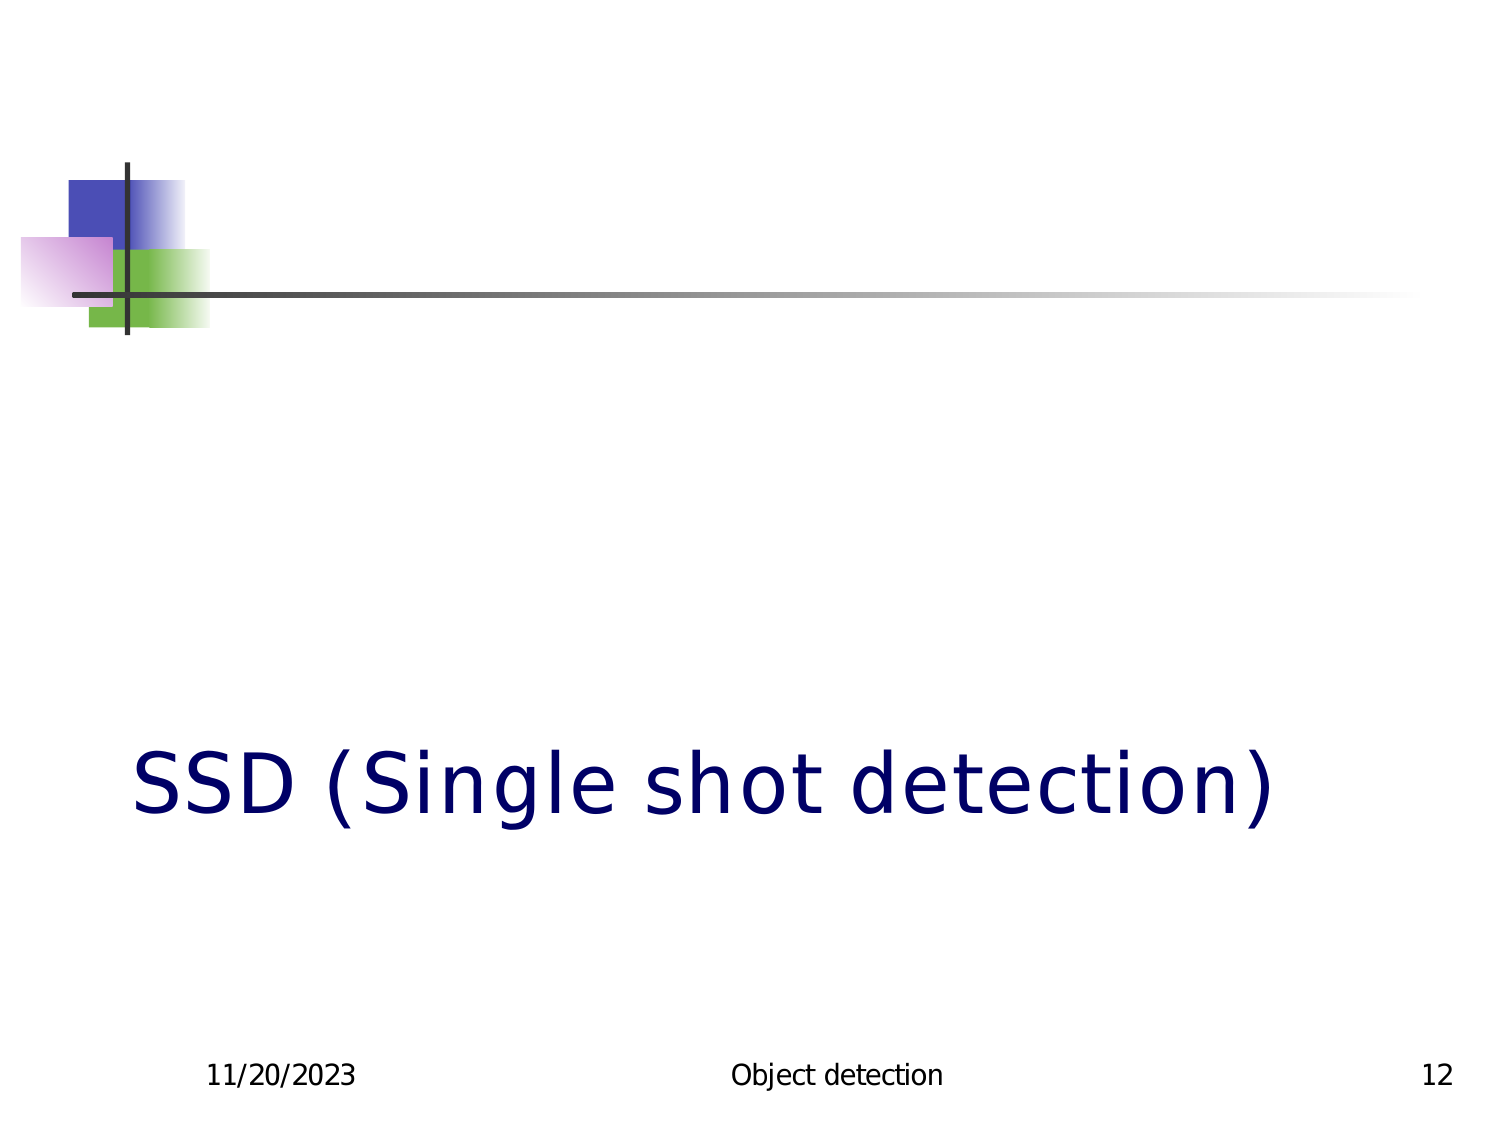

# SSD (Single shot detection)
11/20/2023
Object detection
12